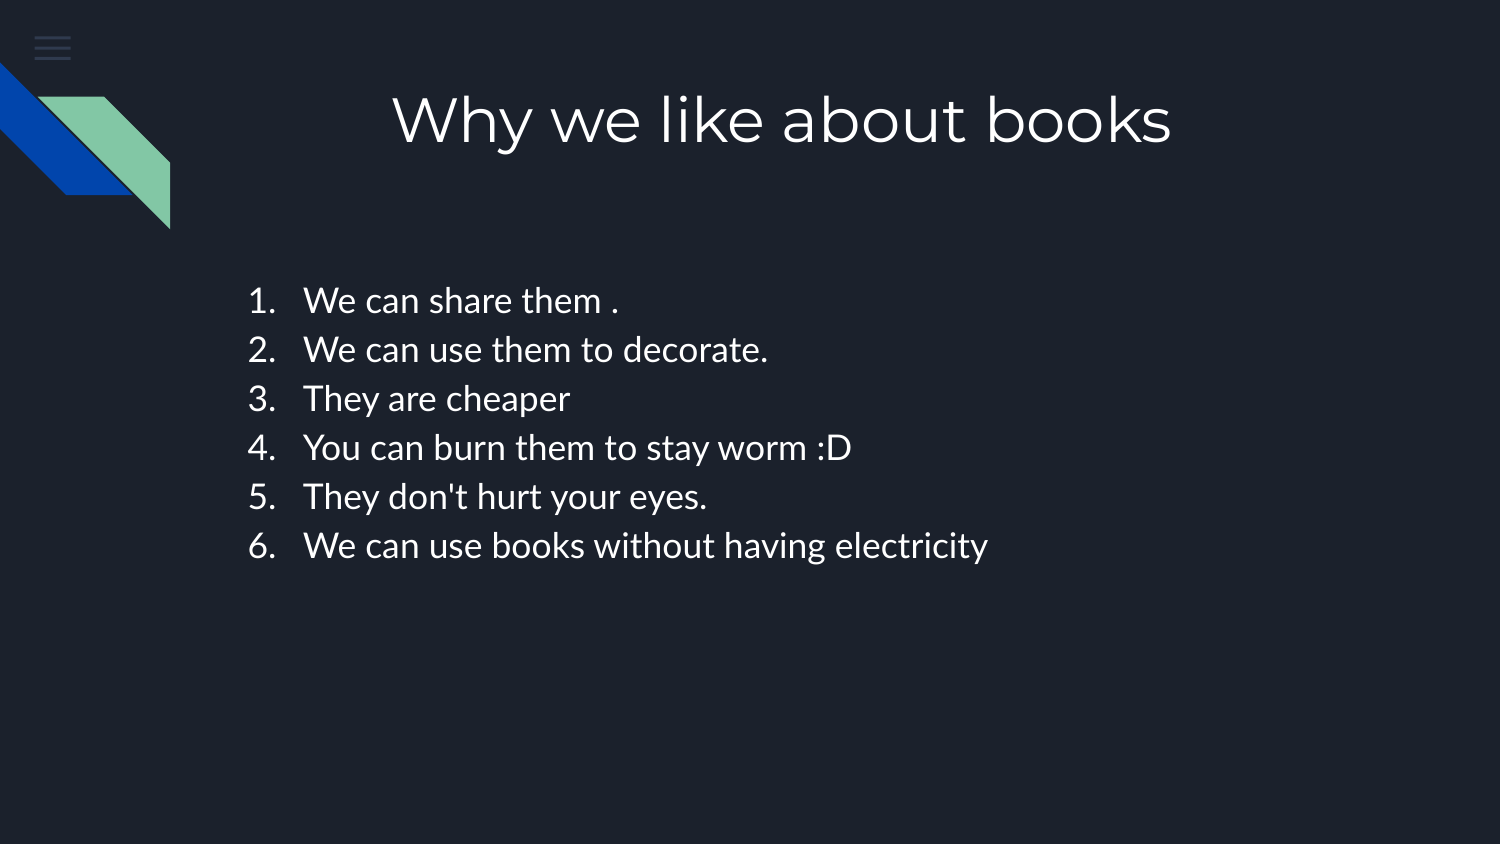

# Why we like about books
We can share them .
We can use them to decorate.
They are cheaper
You can burn them to stay worm :D
They don't hurt your eyes.
We can use books without having electricity